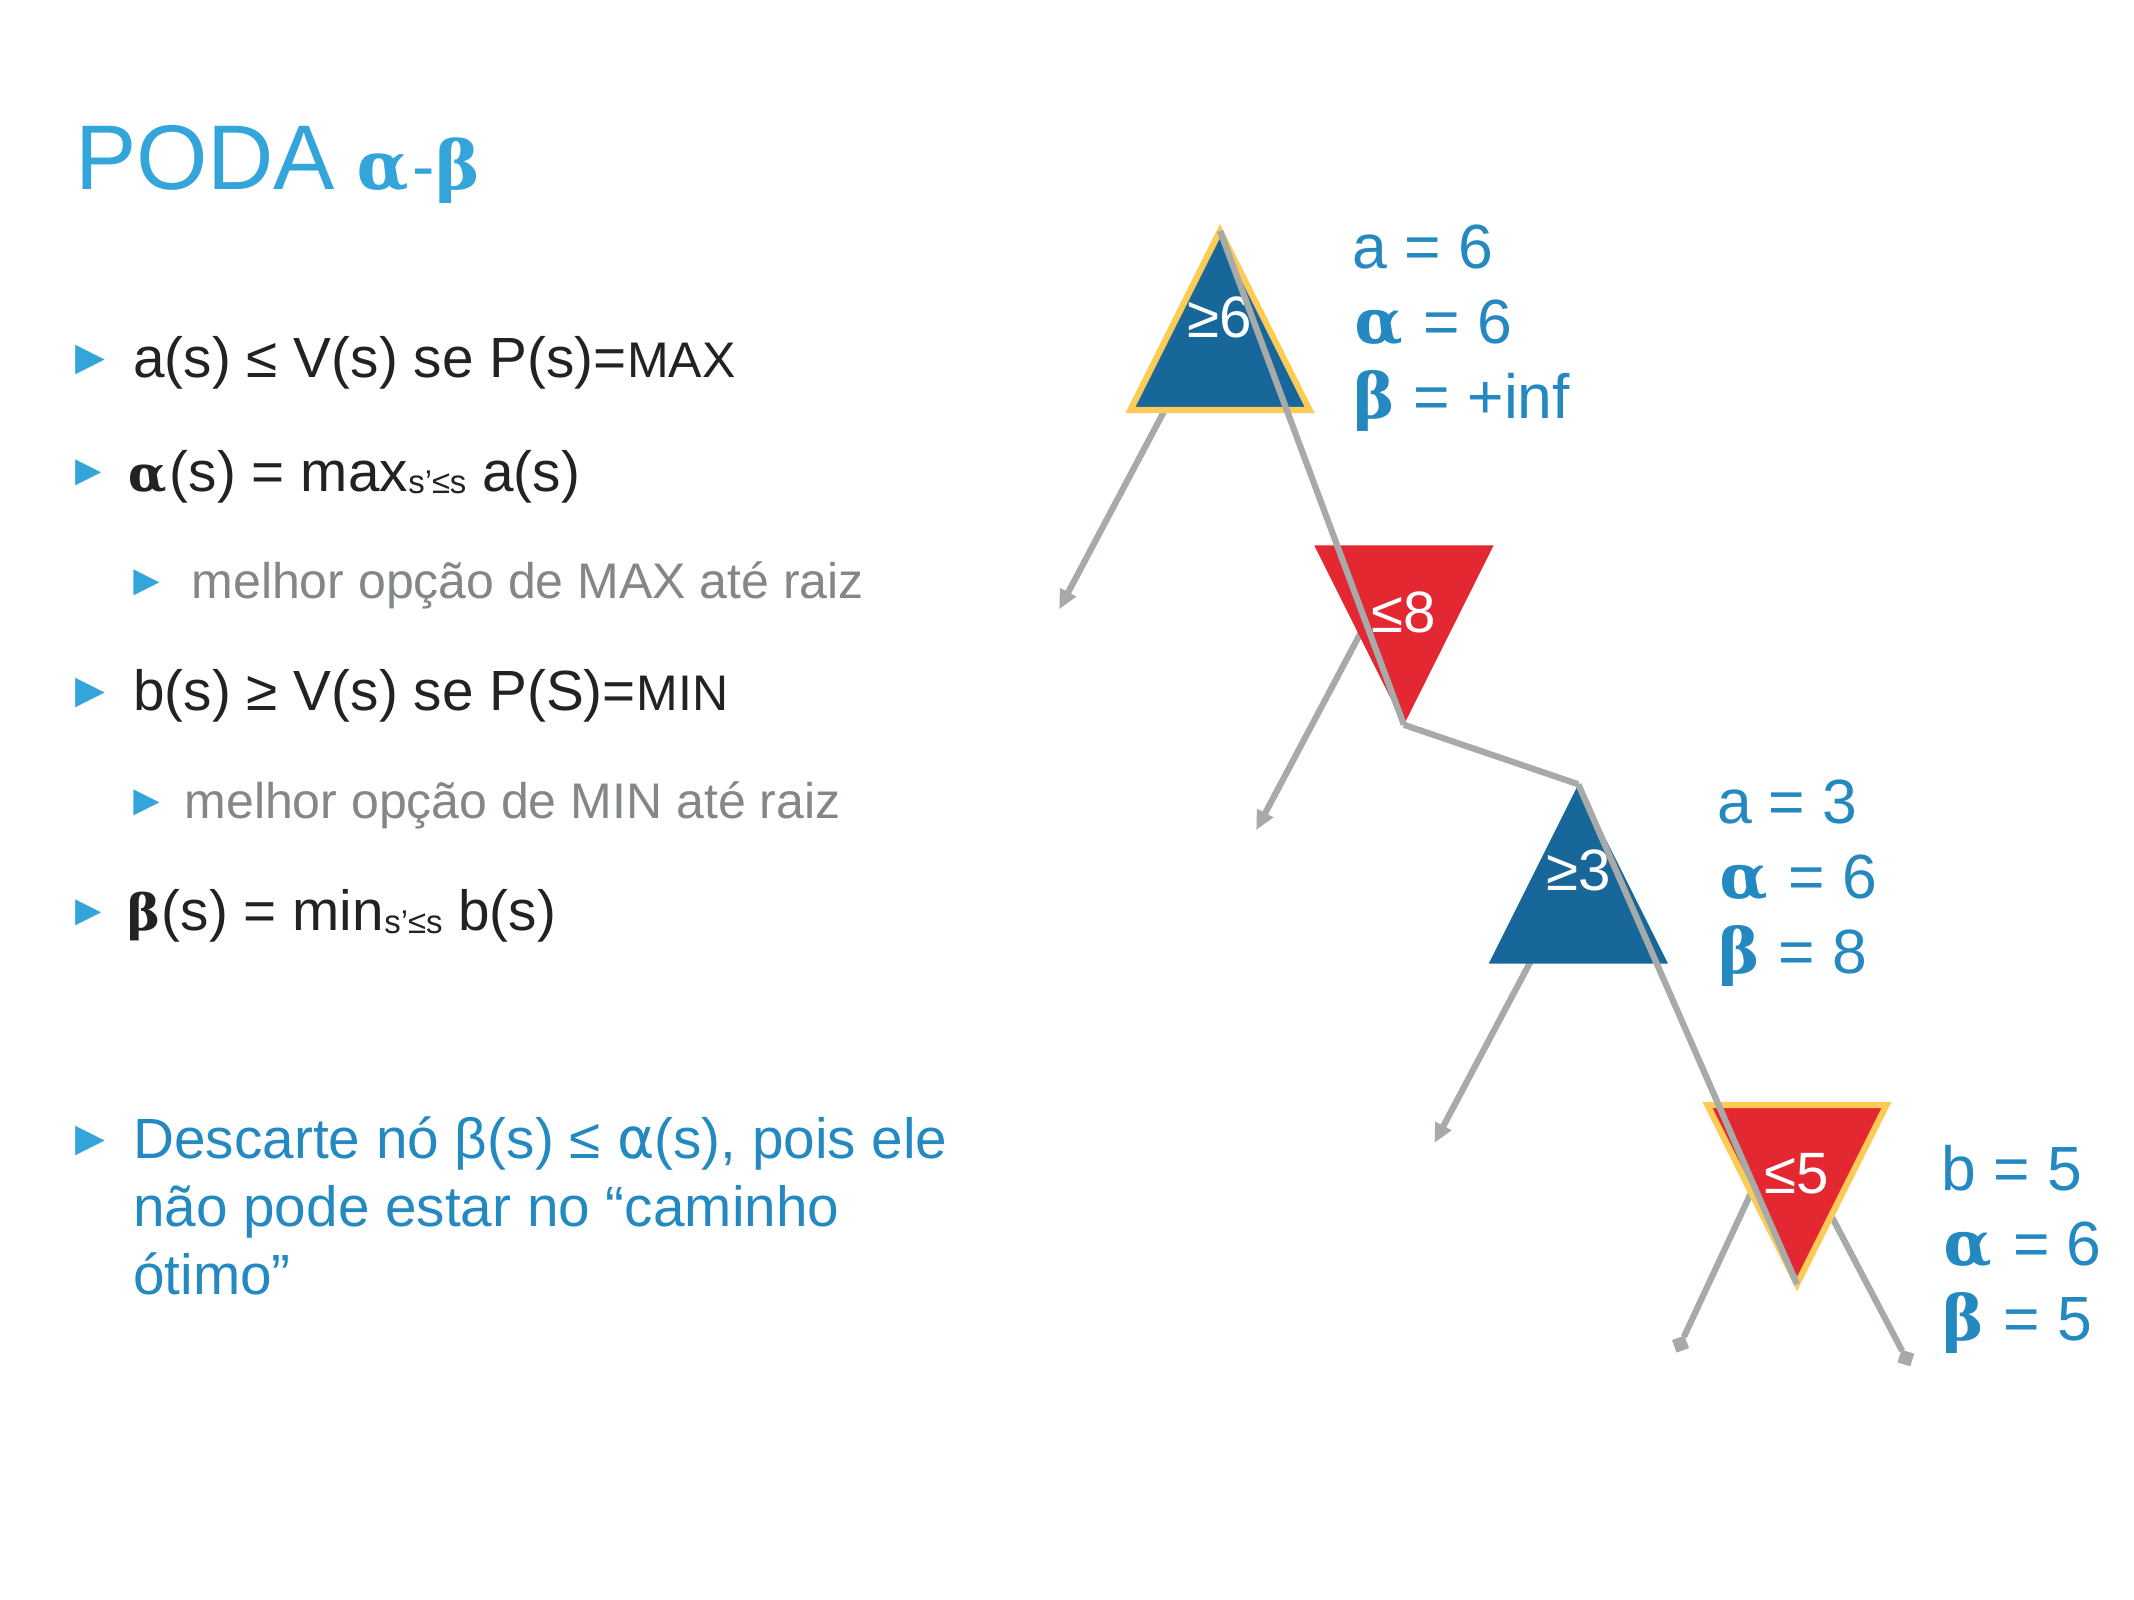

# poda 𝛂-𝛃
a = 6
𝛂 = 6
𝛃 = +inf
≥6
a(s) ≤ V(s) se P(s)=MAX
𝛂(s) = maxs’≤s a(s)
melhor opção de MAX até raiz
b(s) ≥ V(s) se P(S)=MIN
melhor opção de MIN até raiz
𝛃(s) = mins’≤s b(s)

Descarte nó β(s) ≤ ⍺(s), pois ele não pode estar no “caminho ótimo”

≤8

a = 3
𝛂 = 6
𝛃 = 8
≥3

b = 5
𝛂 = 6
𝛃 = 5

≤5